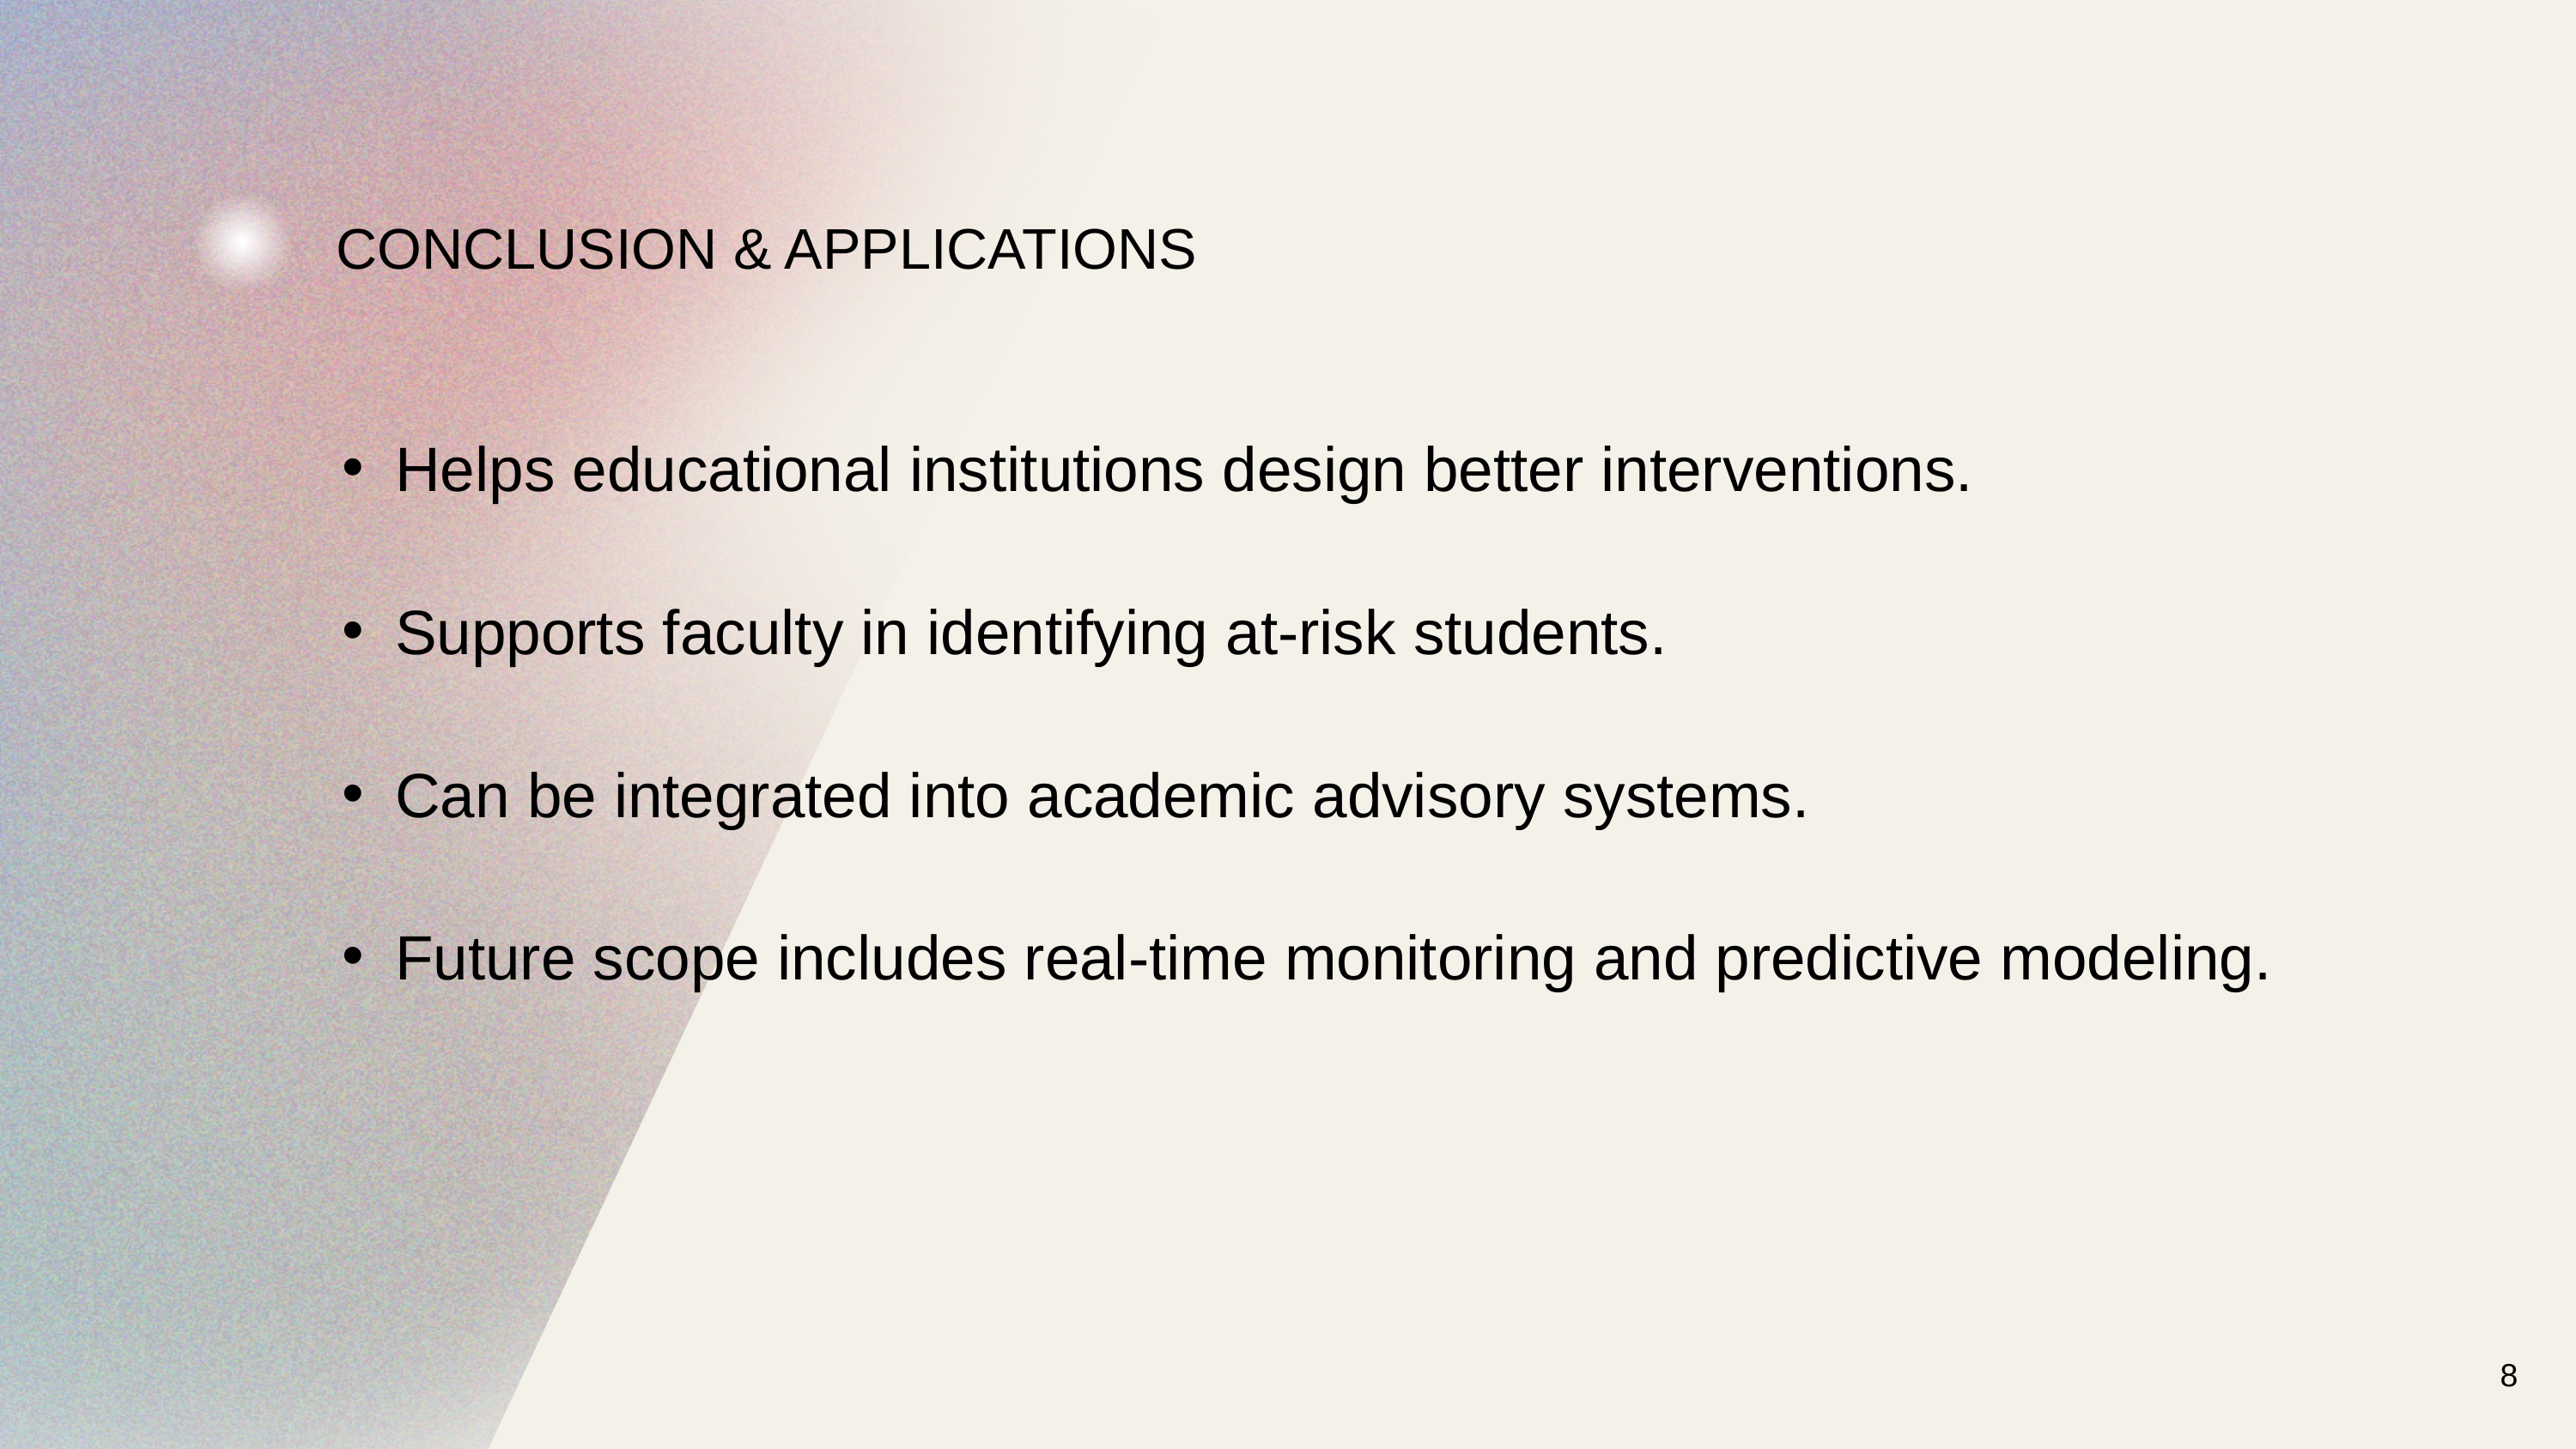

CONCLUSION & APPLICATIONS
Helps educational institutions design better interventions.

Supports faculty in identifying at-risk students.

Can be integrated into academic advisory systems.

Future scope includes real-time monitoring and predictive modeling.

8